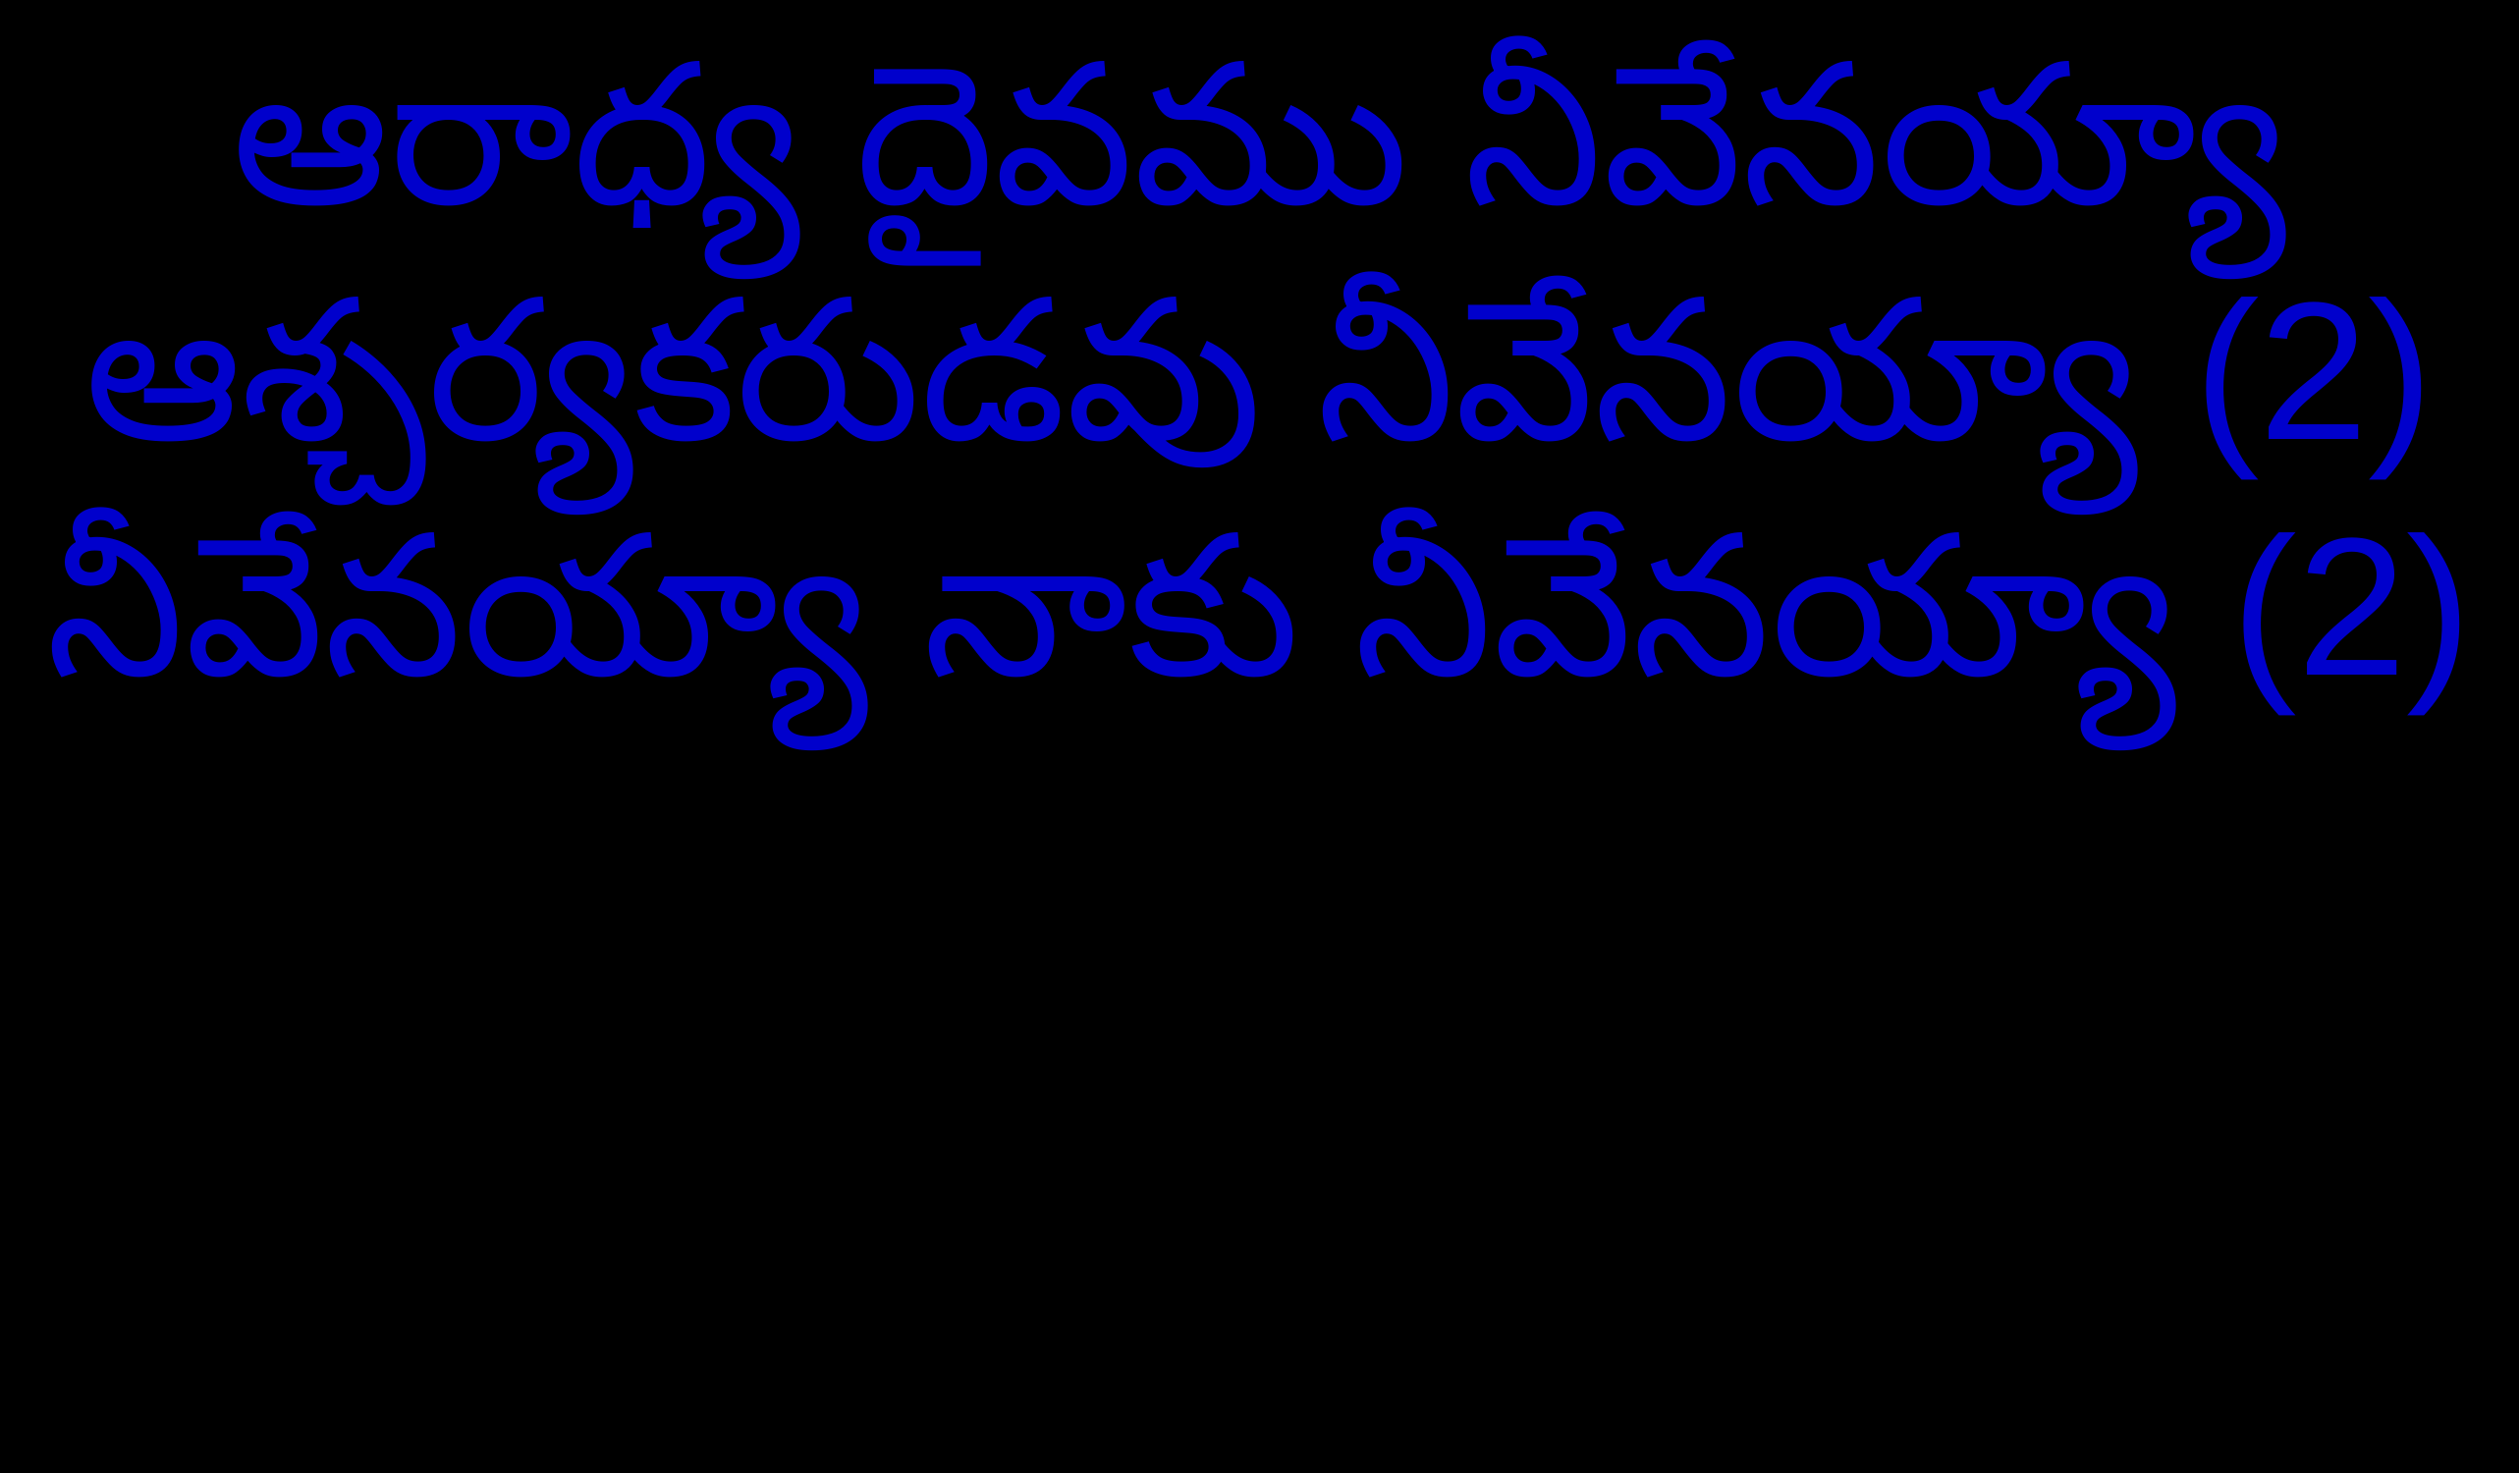

ఆరాధ్య దైవము నీవేనయ్యా
ఆశ్చర్యకరుడవు నీవేనయ్యా (2)
నీవేనయ్యా నాకు నీవేనయ్యా (2)